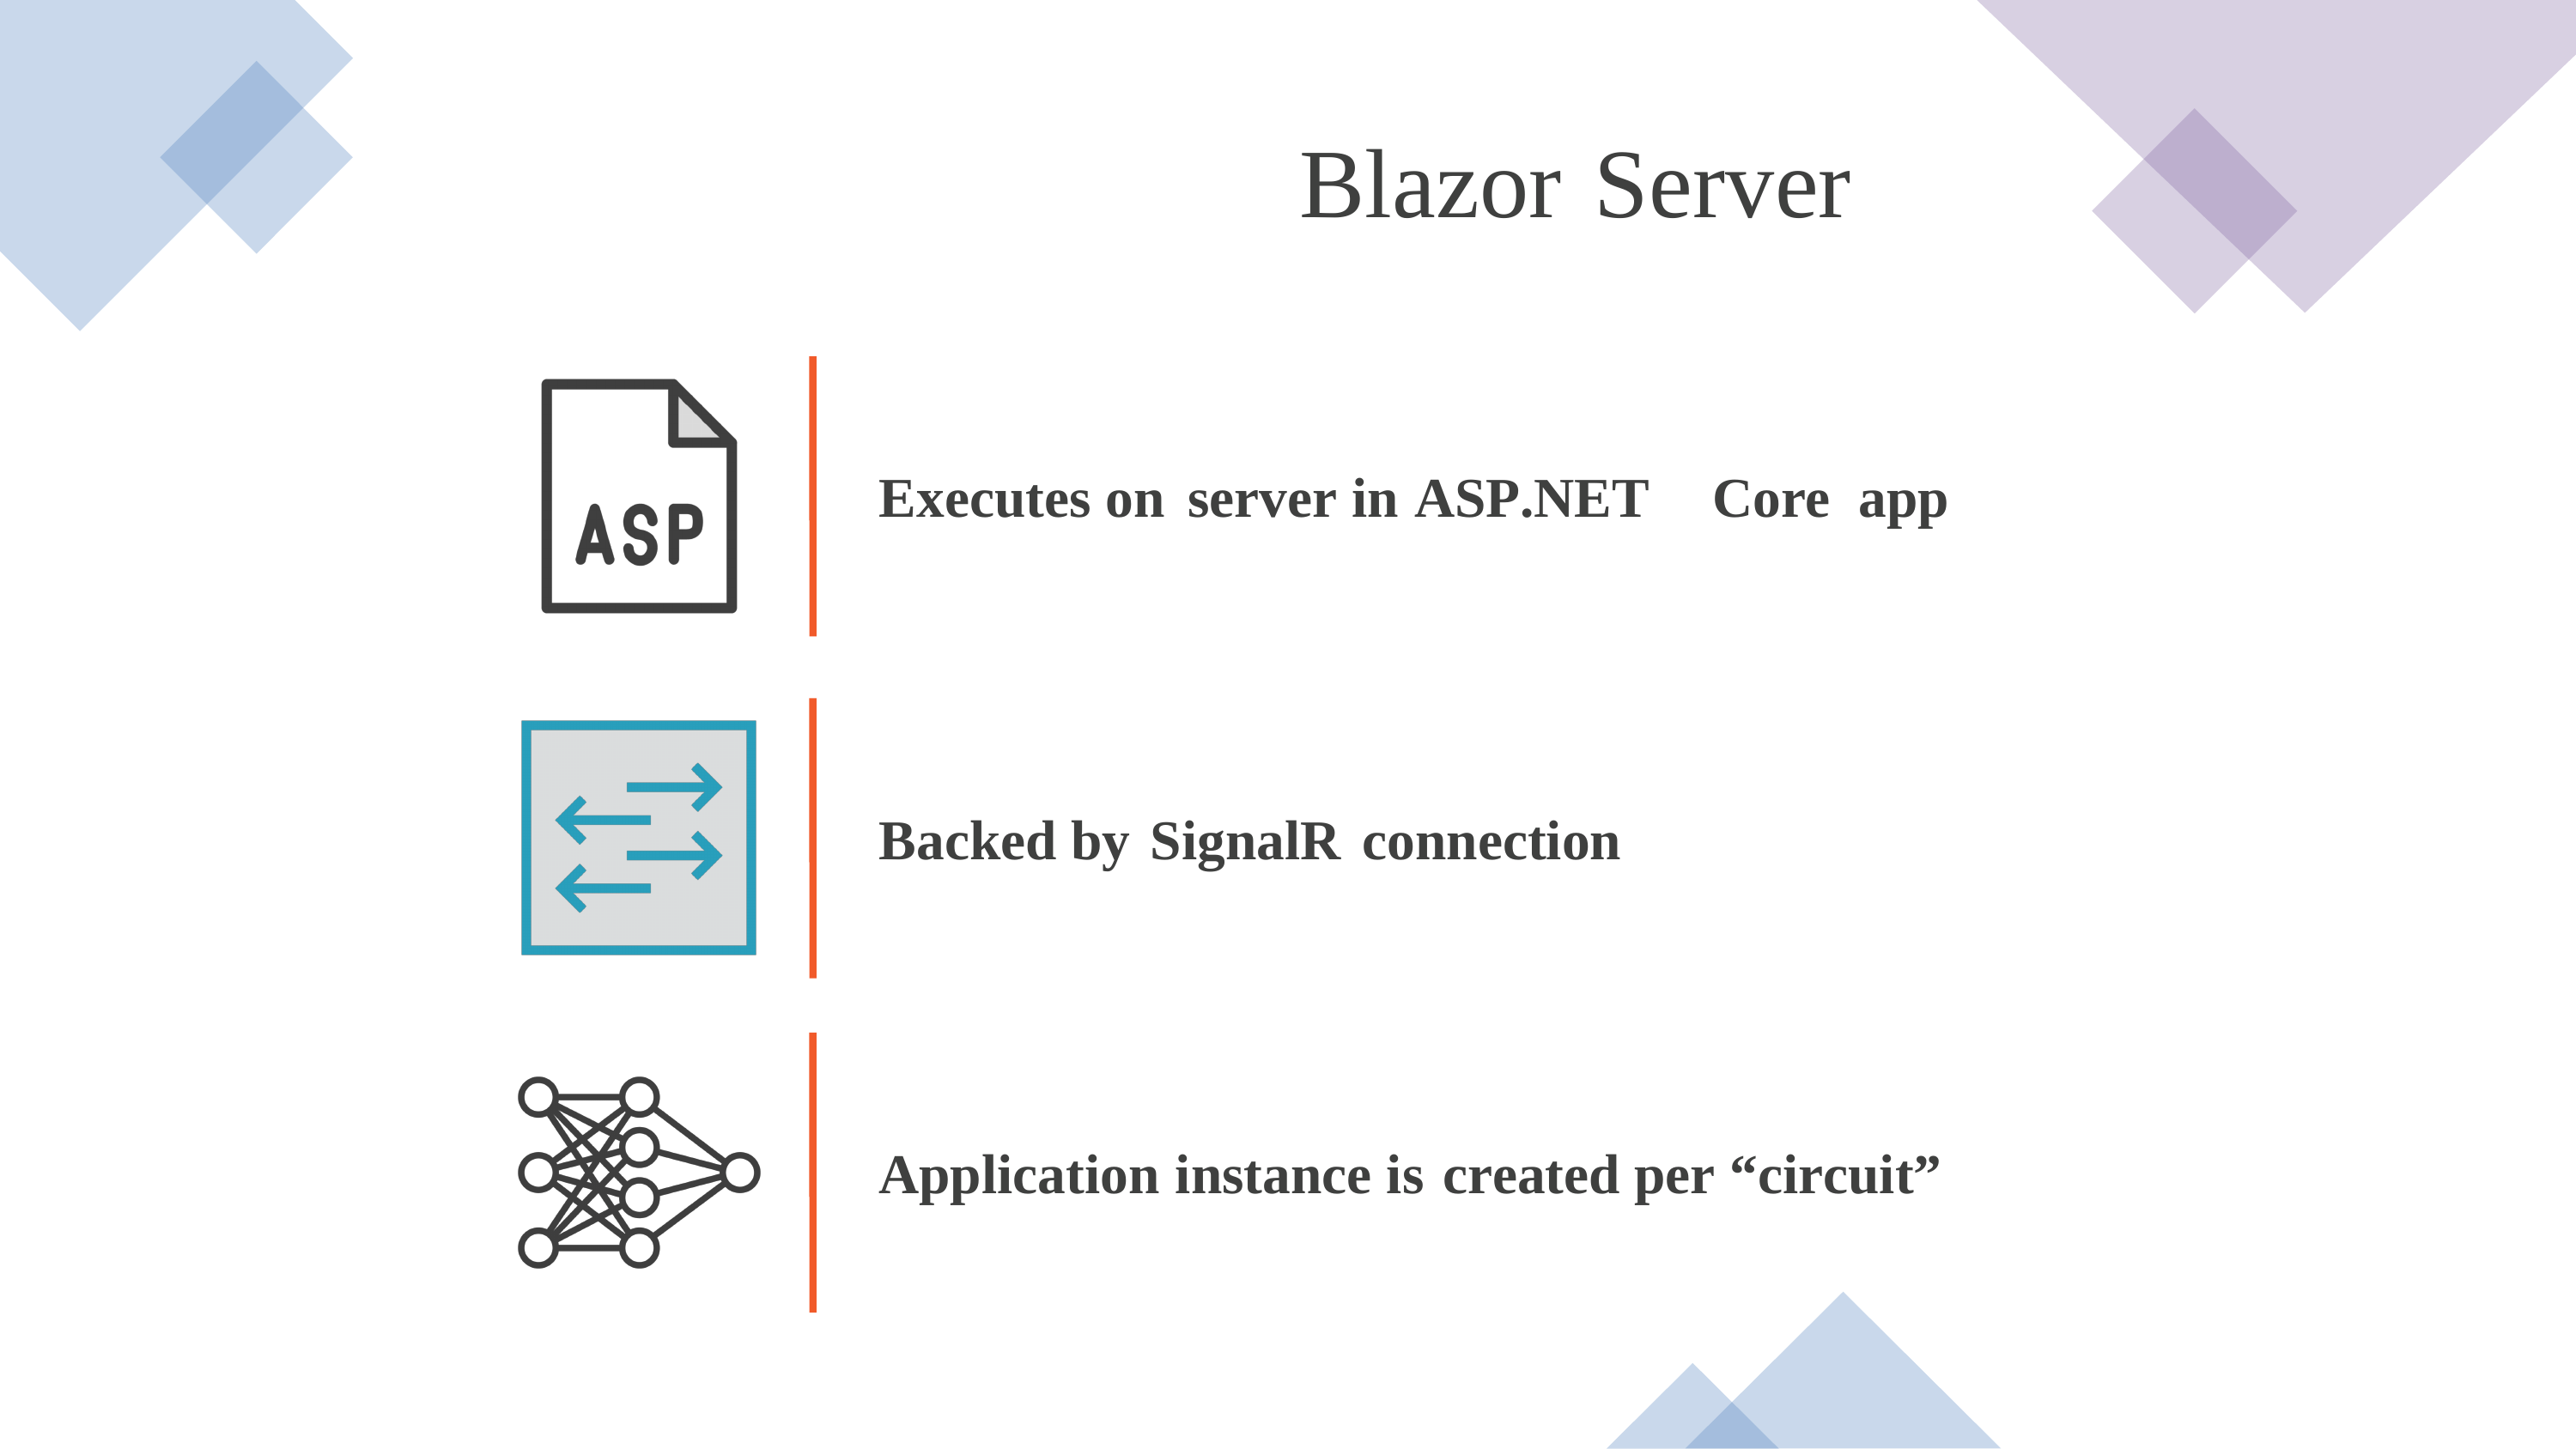

Blazor
Server

Executes on server in ASP.NET
Core
app

Backed by SignalR connection

Application instance is created per “circuit”